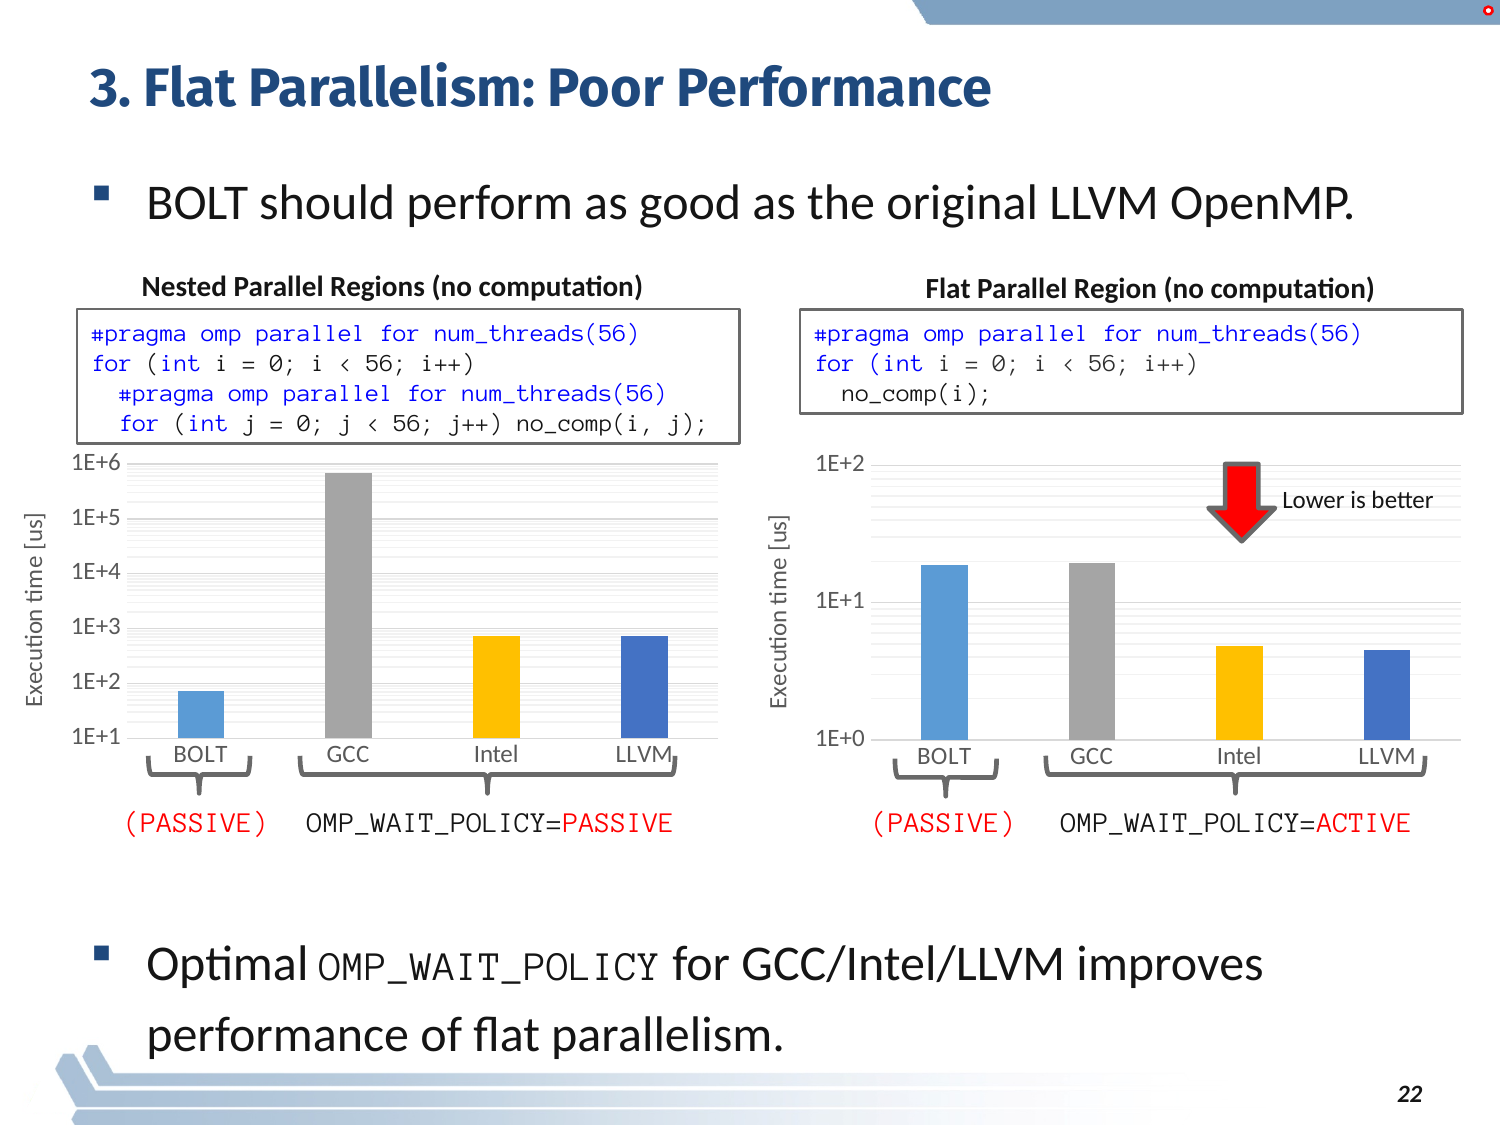

# 3. Flat Parallelism: Poor Performance
BOLT should perform as good as the original LLVM OpenMP.

Optimal OMP_WAIT_POLICY for GCC/Intel/LLVM improves performance of flat parallelism.
Nested Parallel Regions (no computation)
Flat Parallel Region (no computation)
#pragma omp parallel for num_threads(56)
for (int i = 0; i < 56; i++)
  #pragma omp parallel for num_threads(56)
  for (int j = 0; j < 56; j++) no_comp(i, j);
#pragma omp parallel for num_threads(56)
for (int i = 0; i < 56; i++)
  no_comp(i);

### Chart

| Category |  |
|---|---|
| BOLT | 72.92 |
| GCC | 674688.68 |
| Intel | 743.87 |
| LLVM | 718.0500000000001 |

### Chart

| Category |  |
|---|---|
| BOLT | 18.76 |
| GCC | 19.599999999999998 |
| Intel | 4.81 |
| LLVM | 4.48 |
Lower is better

(PASSIVE)
OMP_WAIT_POLICY=PASSIVE
(PASSIVE)
OMP_WAIT_POLICY=ACTIVE
22